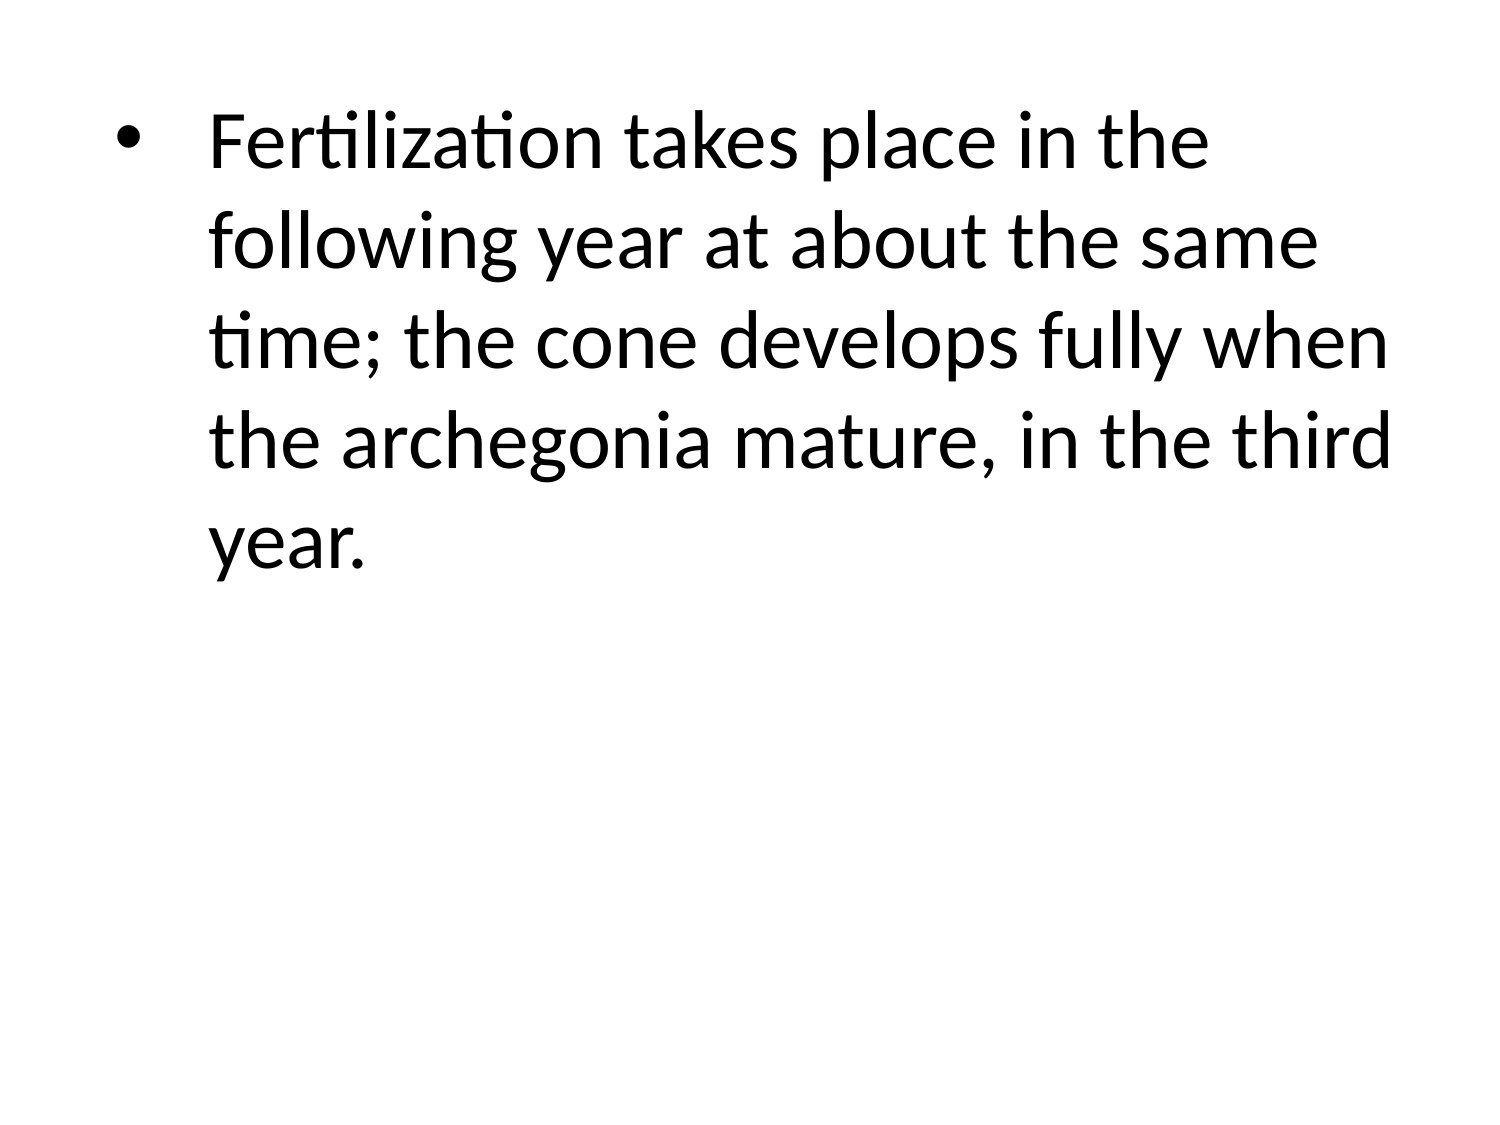

Fertilization takes place in the following year at about the same time; the cone develops fully when the archegonia mature, in the third year.